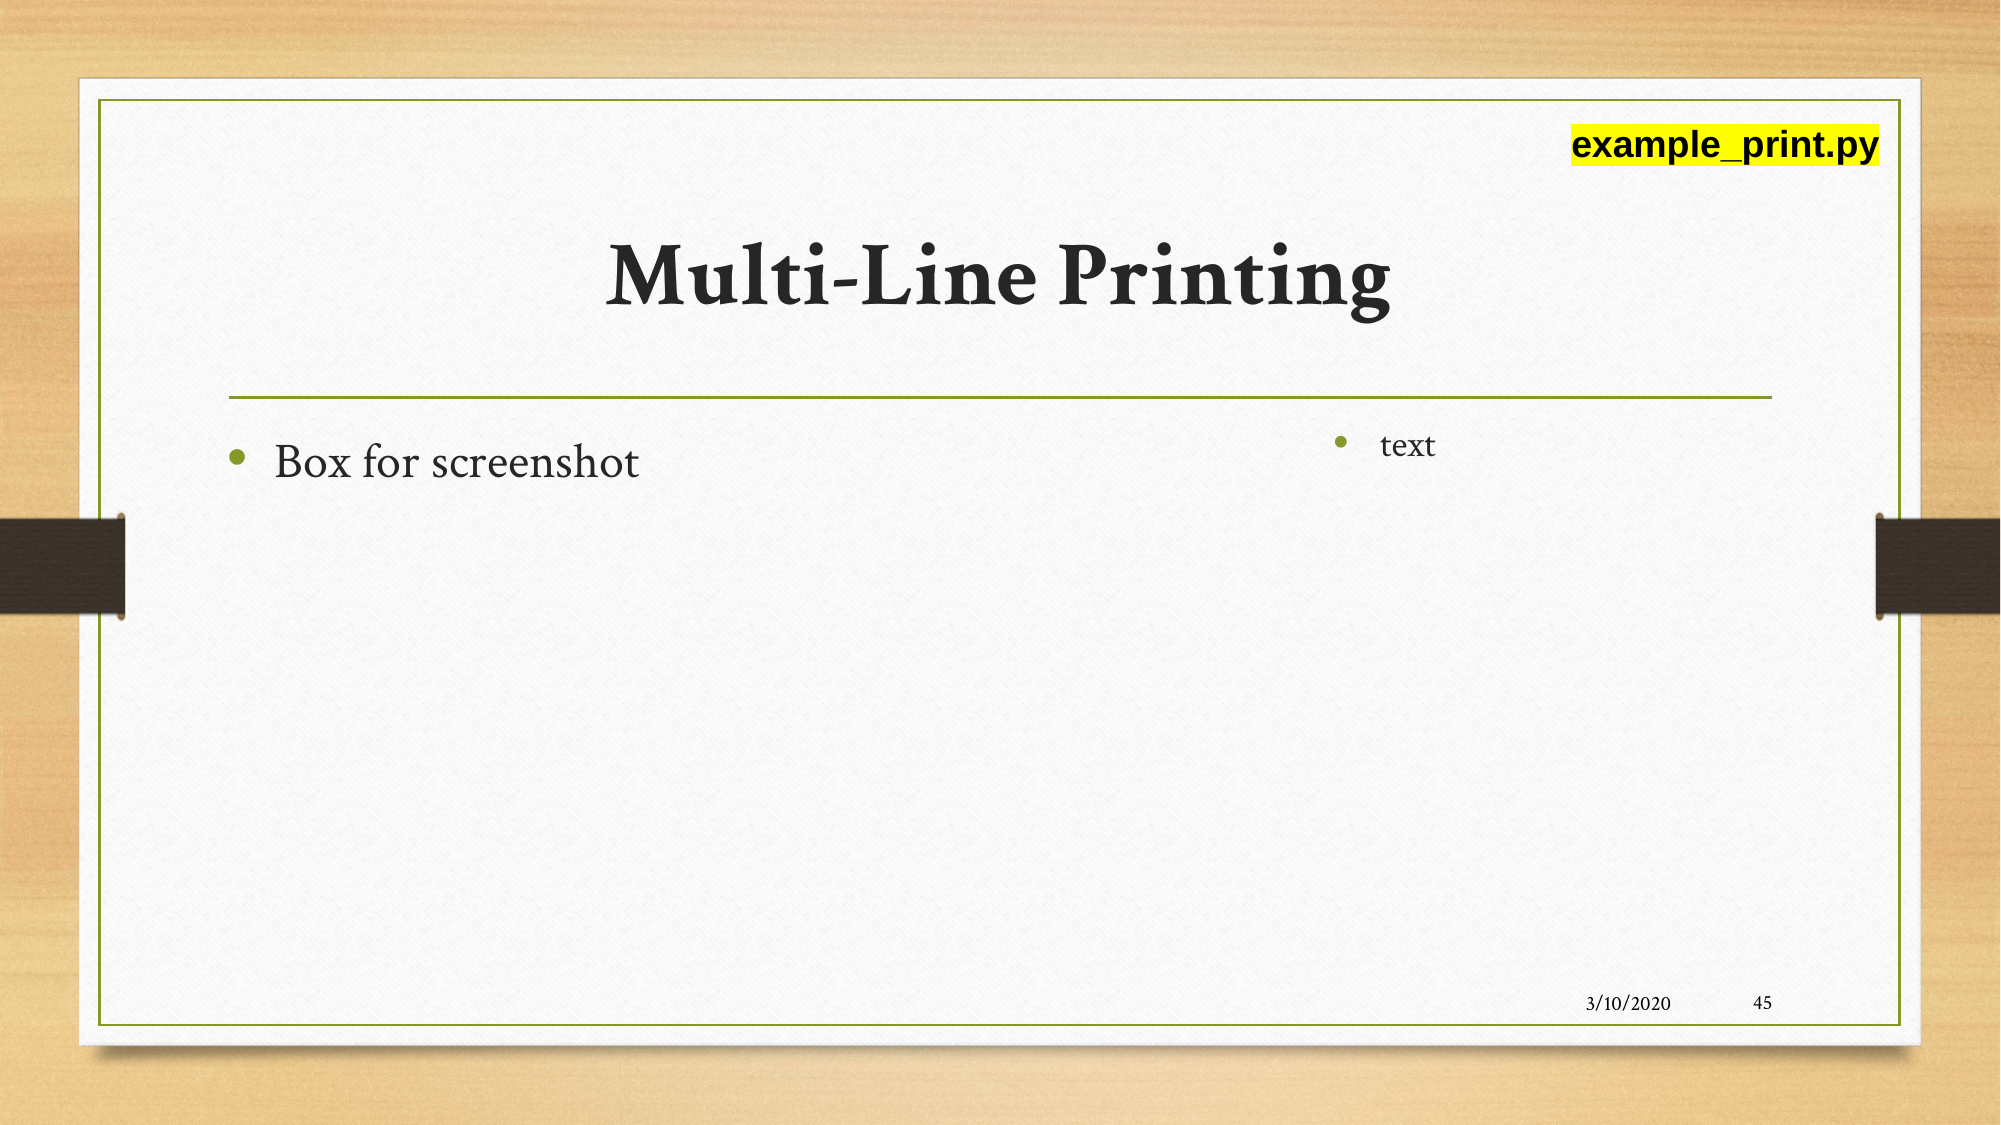

example_print.py
# Multi-Line Printing
text
Box for screenshot
3/10/2020
45